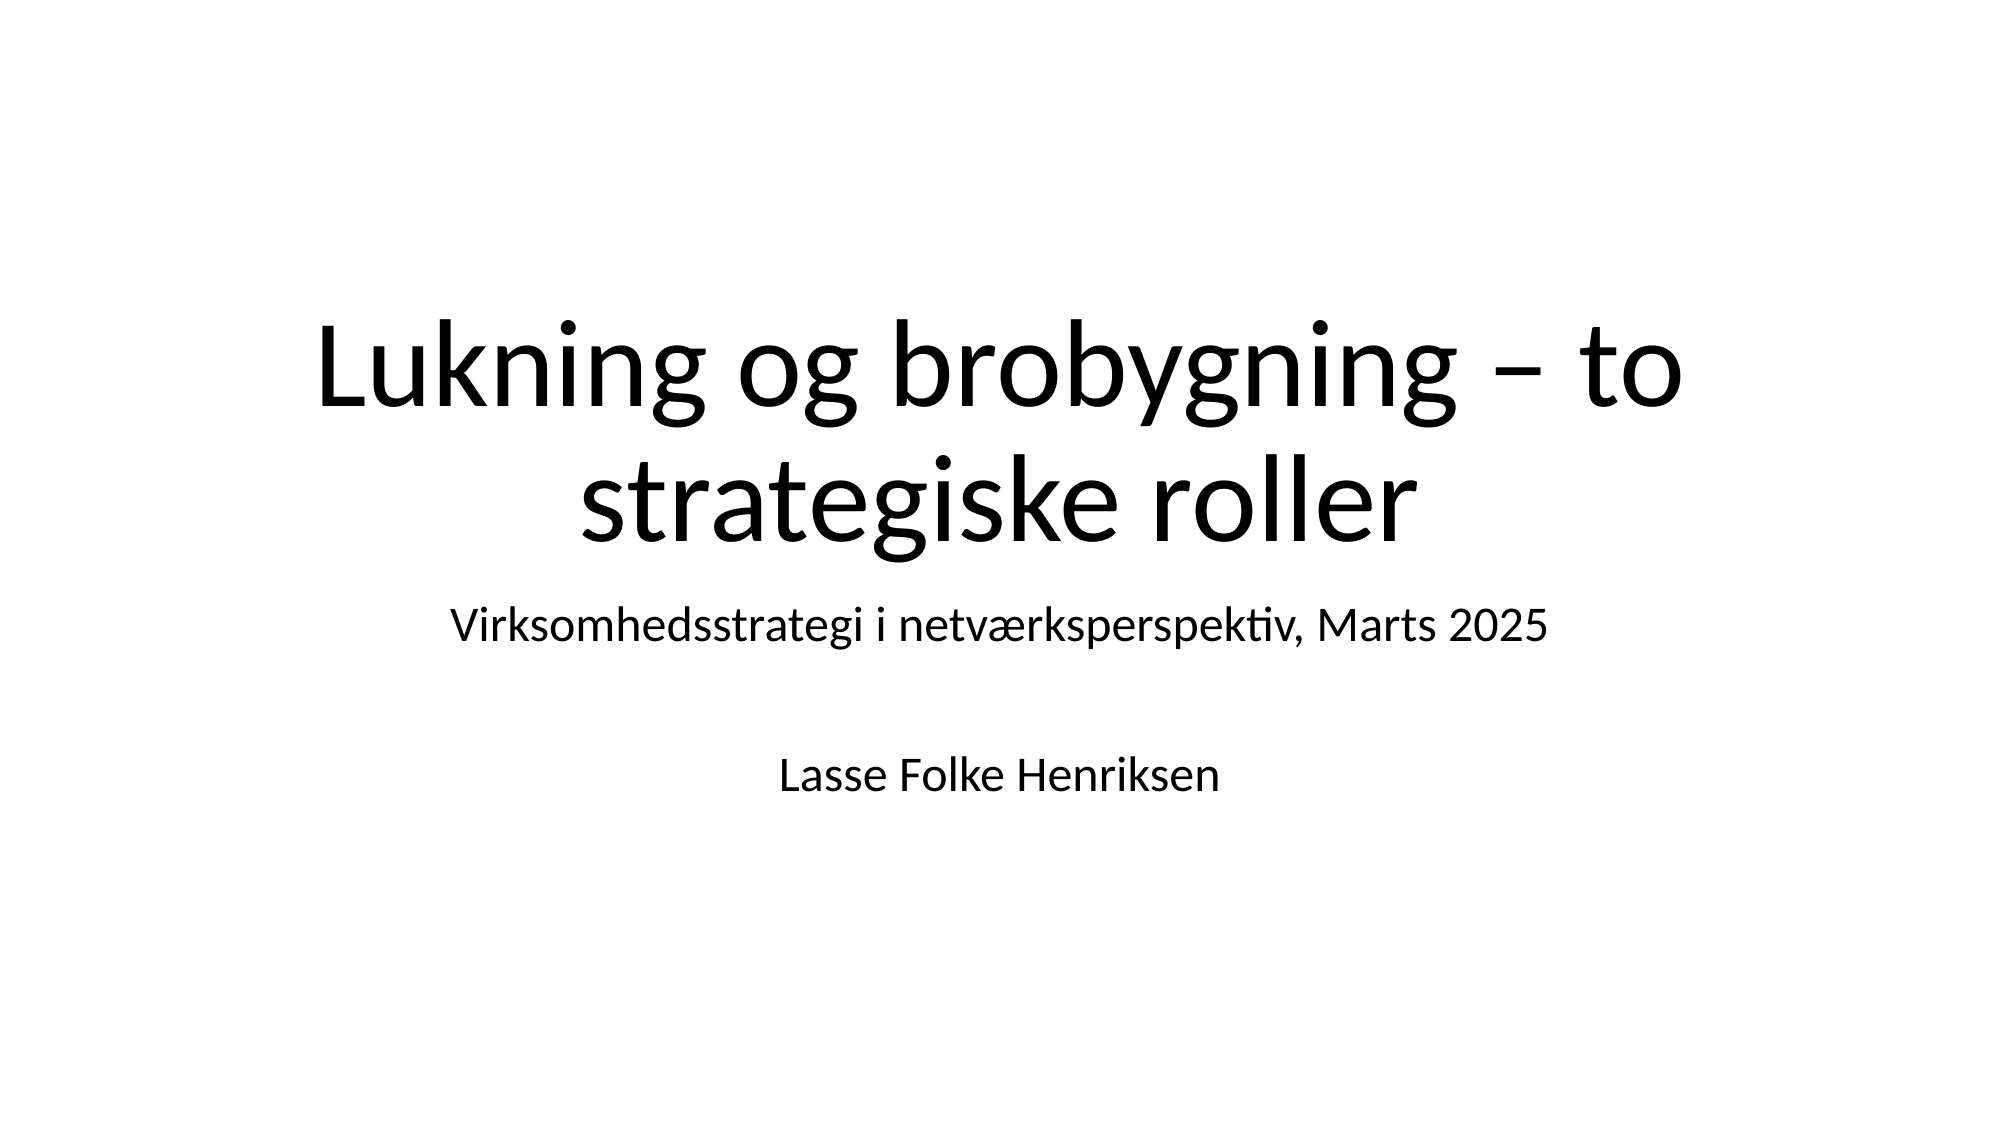

# Lukning og brobygning – to strategiske roller
Virksomhedsstrategi i netværksperspektiv, Marts 2025

Lasse Folke Henriksen